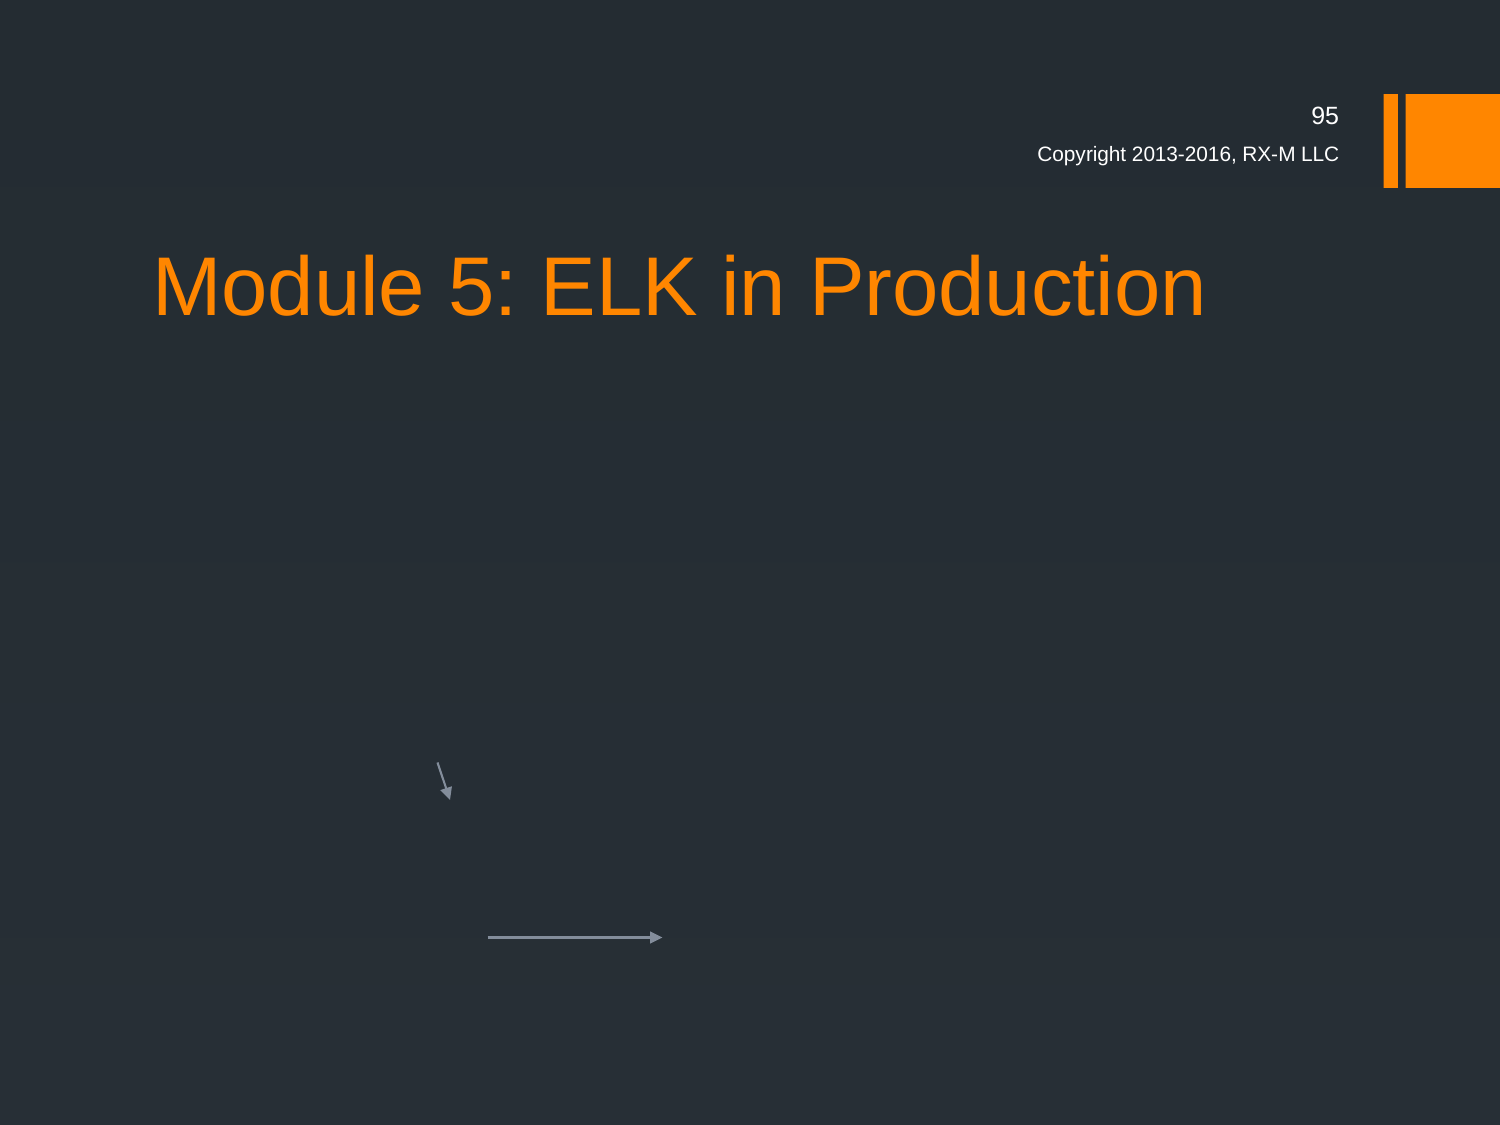

95
Copyright 2013-2016, RX-M LLC
# Module 5: ELK in Production